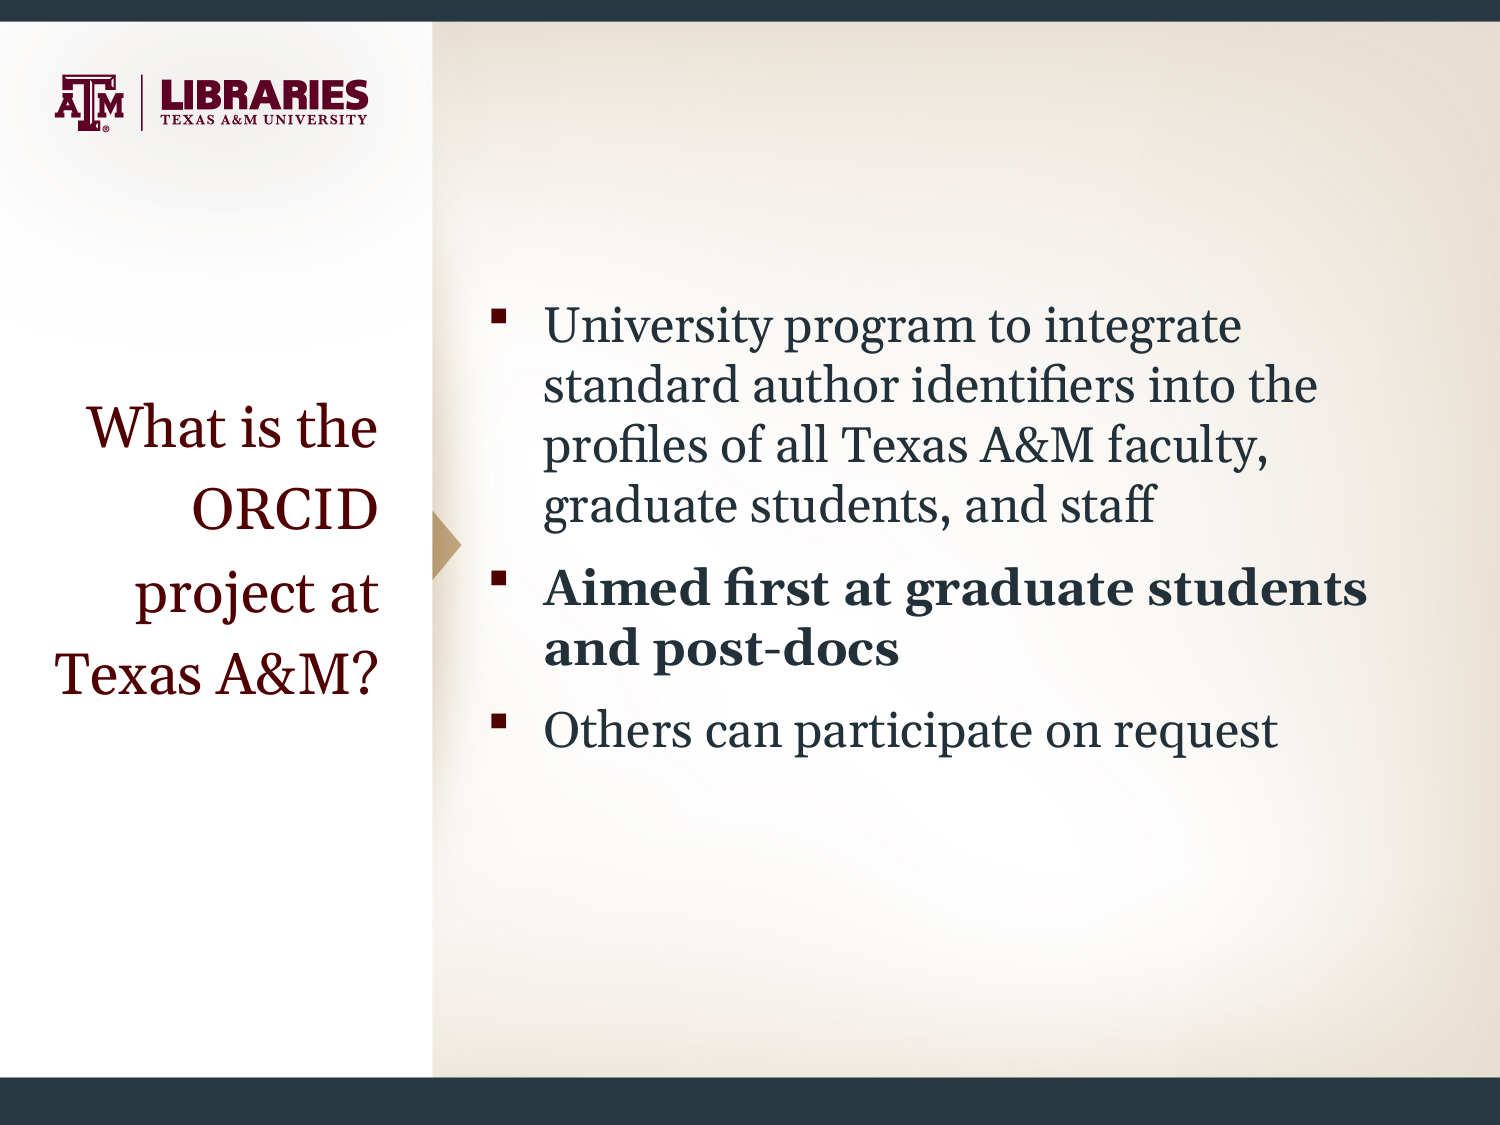

University program to integrate standard author identifiers into the profiles of all Texas A&M faculty, graduate students, and staff
Aimed first at graduate students and post-docs
Others can participate on request

# What is the ORCID project at Texas A&M?